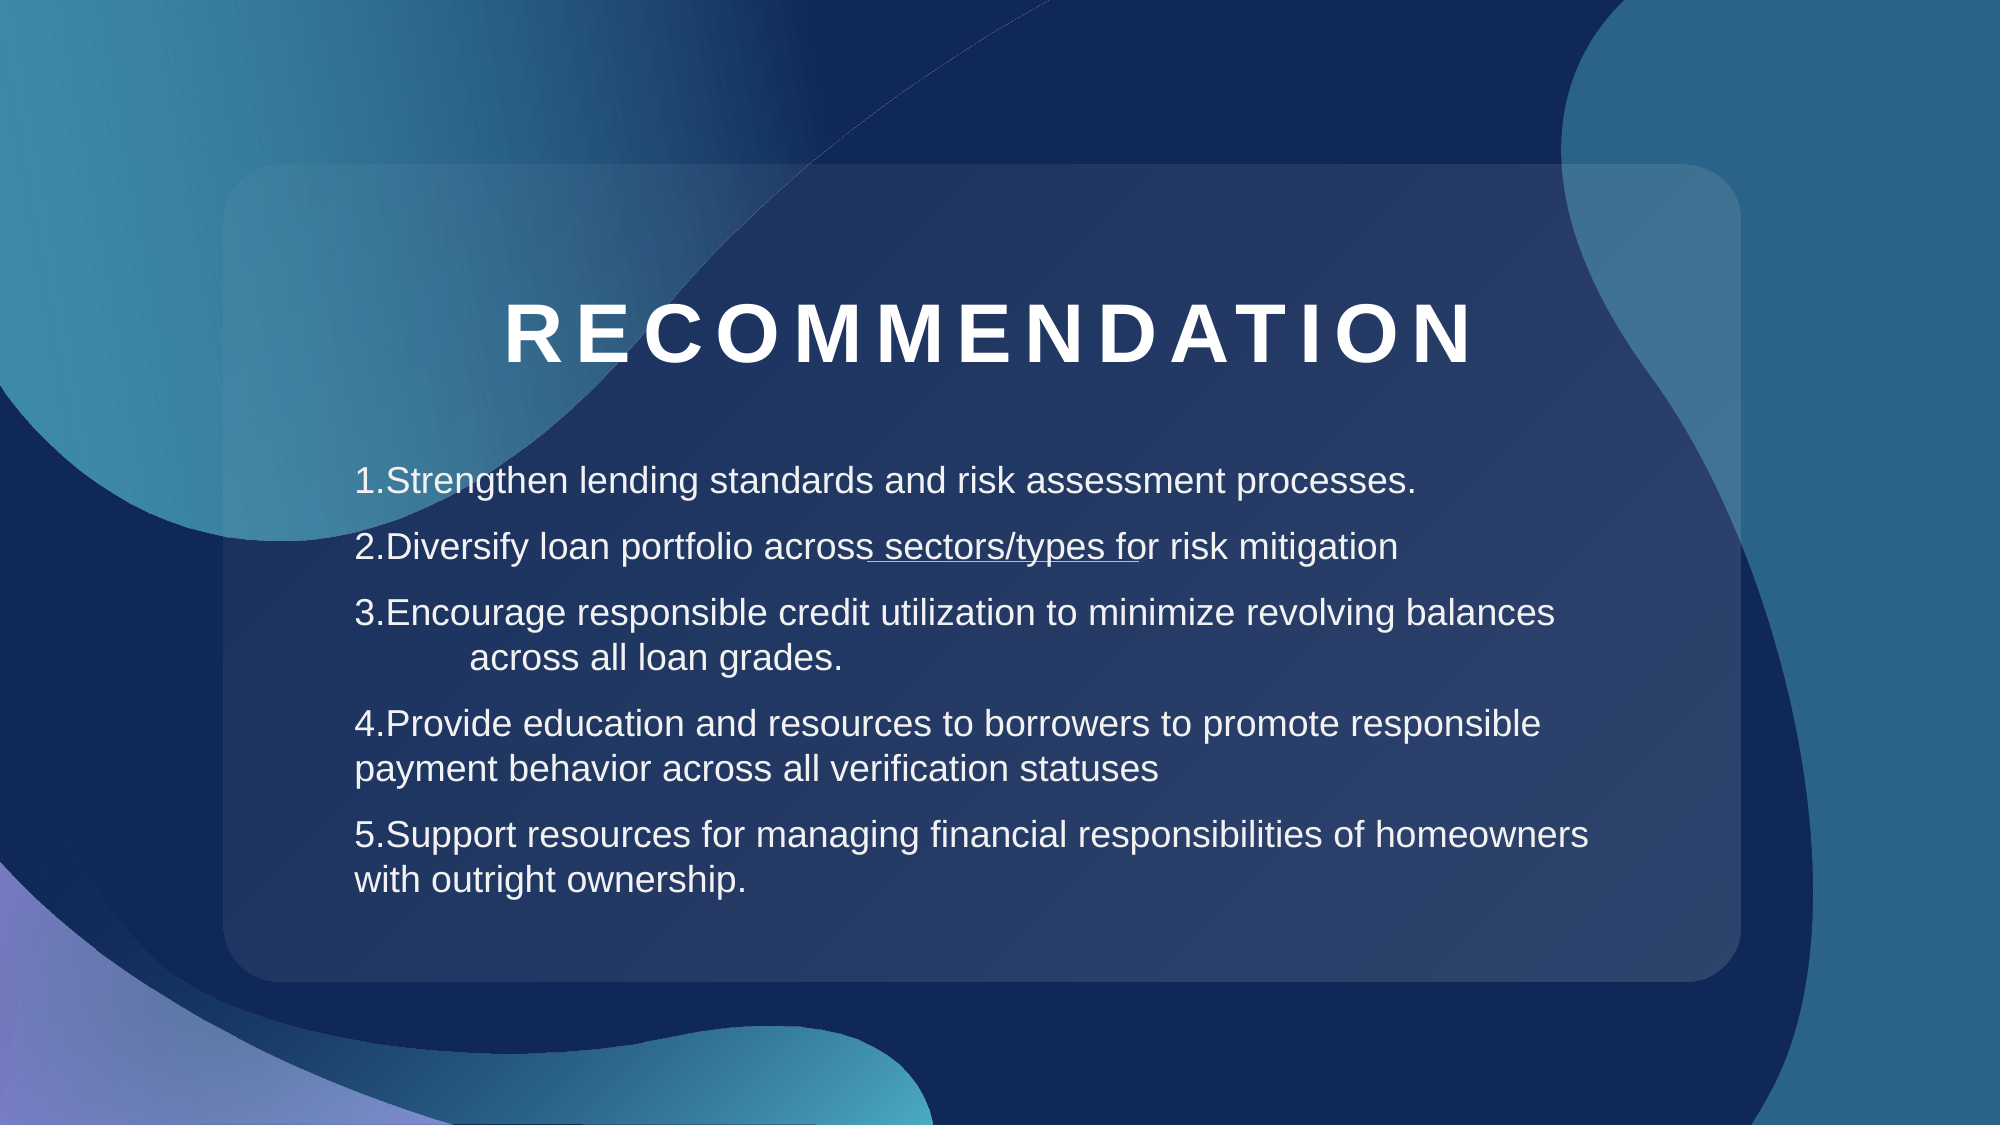

# RECOMMENDATION
1.Strengthen lending standards and risk assessment processes.
2.Diversify loan portfolio across sectors/types for risk mitigation
3.Encourage responsible credit utilization to minimize revolving balances                  across all loan grades.
4.Provide education and resources to borrowers to promote responsible        payment behavior across all verification statuses
5.Support resources for managing financial responsibilities of homeowners with outright ownership.